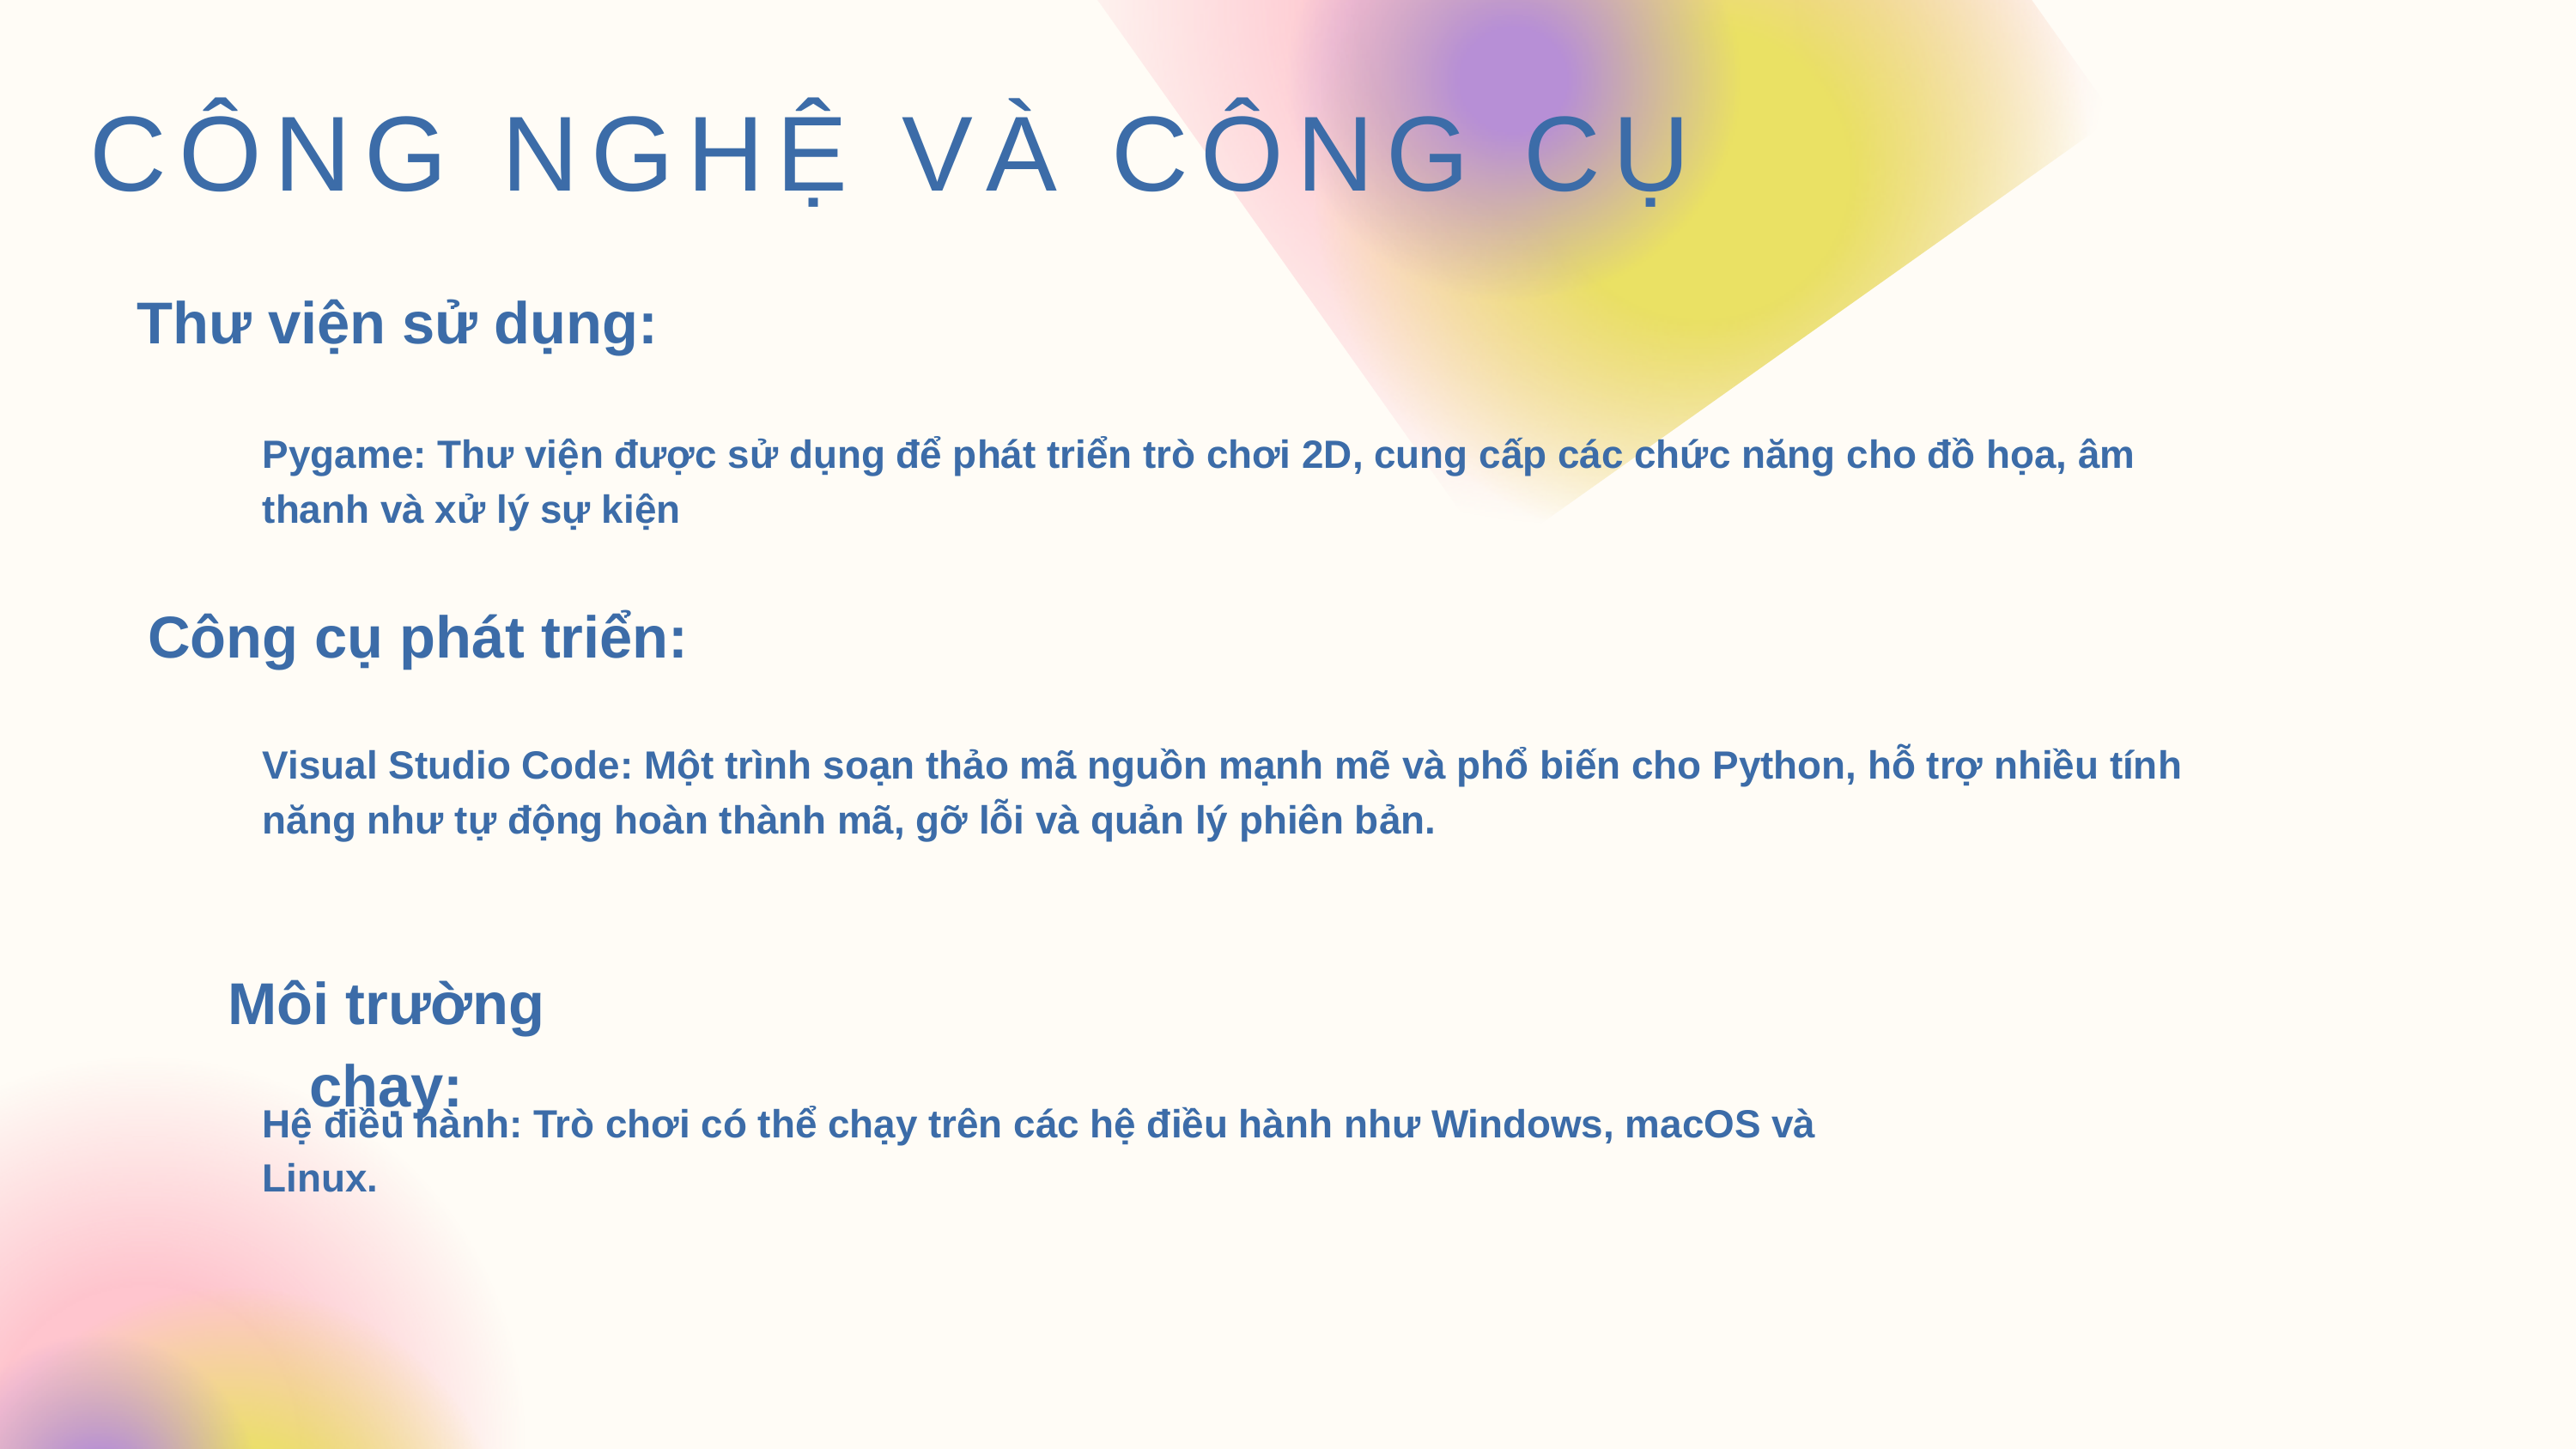

CÔNG NGHỆ VÀ CÔNG CỤ
Thư viện sử dụng:
Pygame: Thư viện được sử dụng để phát triển trò chơi 2D, cung cấp các chức năng cho đồ họa, âm thanh và xử lý sự kiện
Công cụ phát triển:
Visual Studio Code: Một trình soạn thảo mã nguồn mạnh mẽ và phổ biến cho Python, hỗ trợ nhiều tính năng như tự động hoàn thành mã, gỡ lỗi và quản lý phiên bản.

Môi trường chạy:

Hệ điều hành: Trò chơi có thể chạy trên các hệ điều hành như Windows, macOS và Linux.